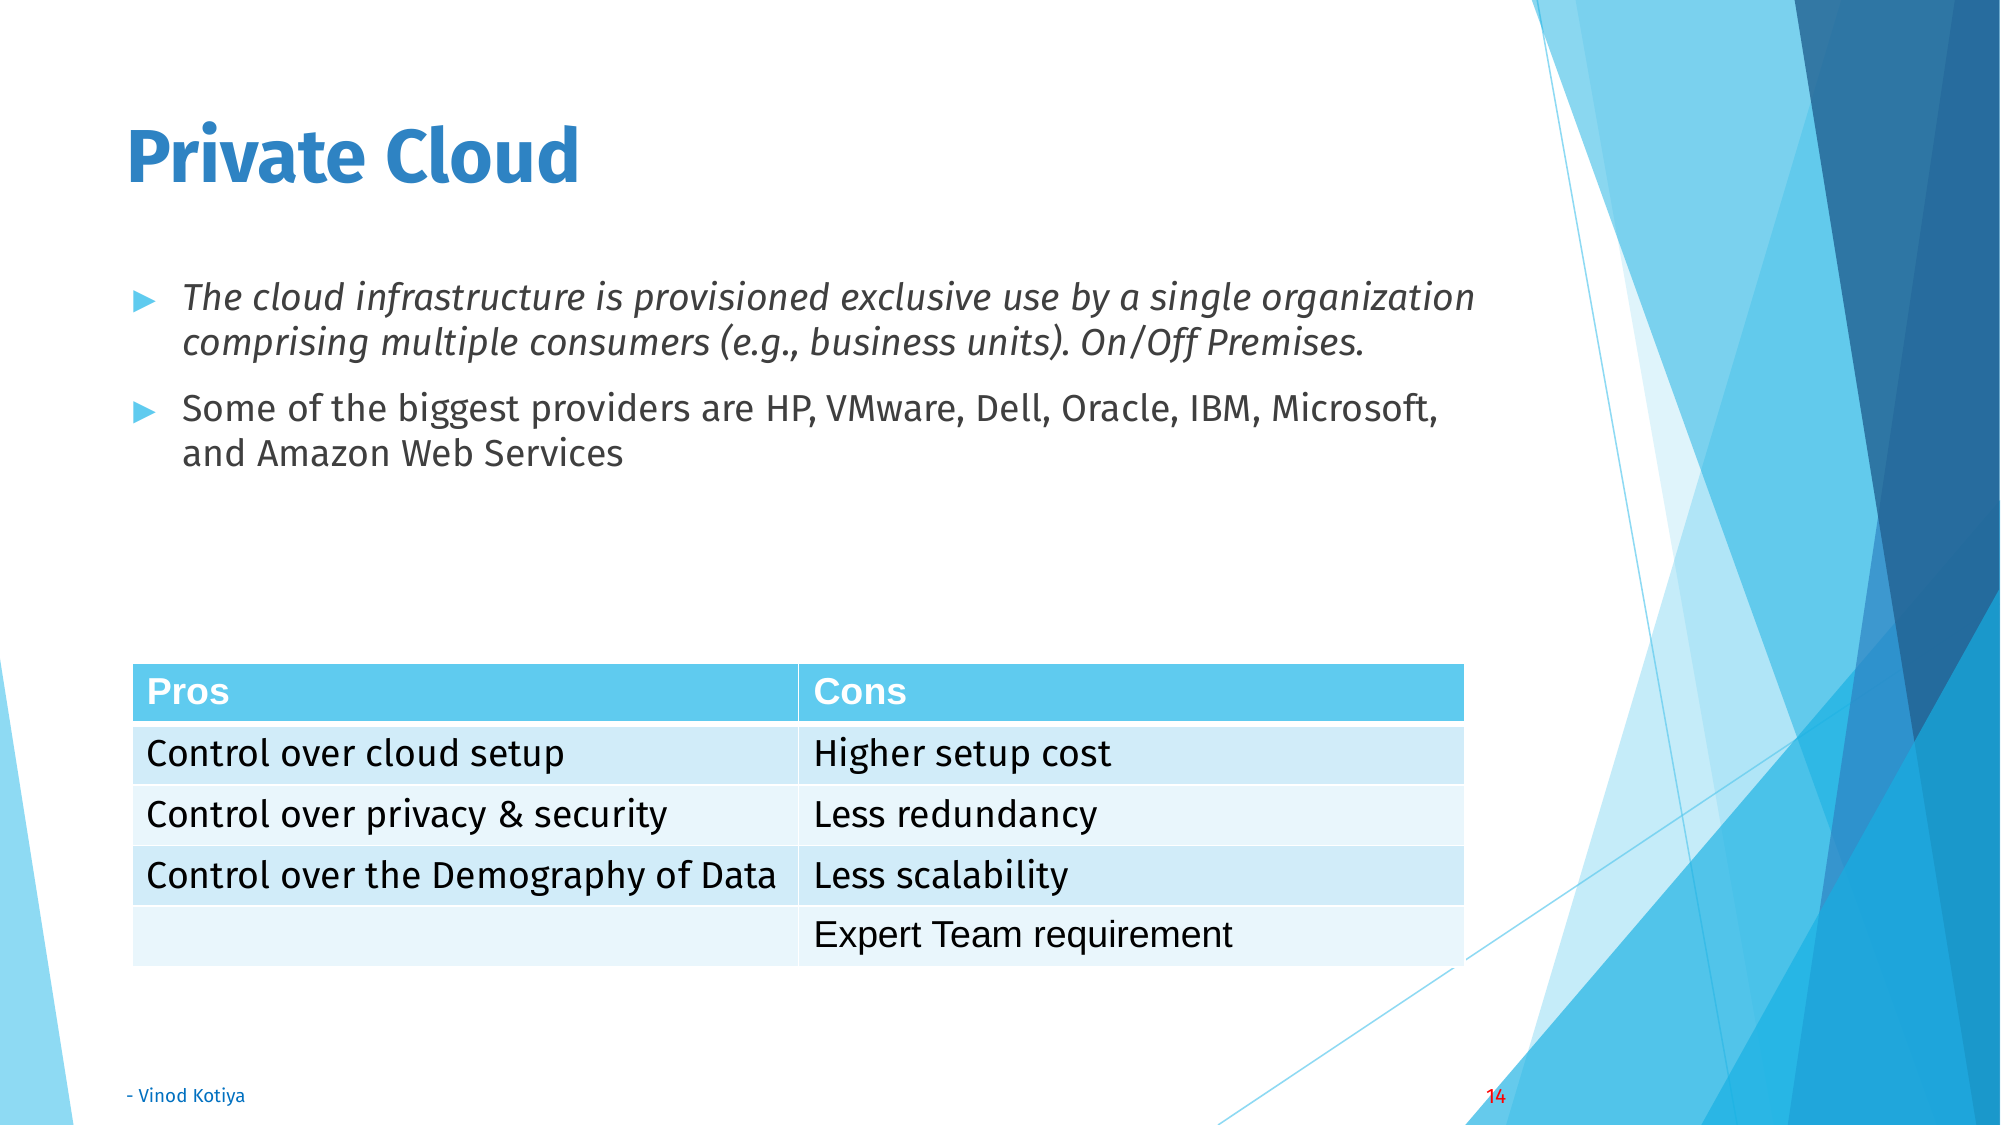

# Private Cloud
The cloud infrastructure is provisioned exclusive use by a single organization comprising multiple consumers (e.g., business units). On/Off Premises.
Some of the biggest providers are HP, VMware, Dell, Oracle, IBM, Microsoft, and Amazon Web Services
| Pros | Cons |
| --- | --- |
| Control over cloud setup | Higher setup cost |
| Control over privacy & security | Less redundancy |
| Control over the Demography of Data | Less scalability |
|  | Expert Team requirement |
14
- Vinod Kotiya